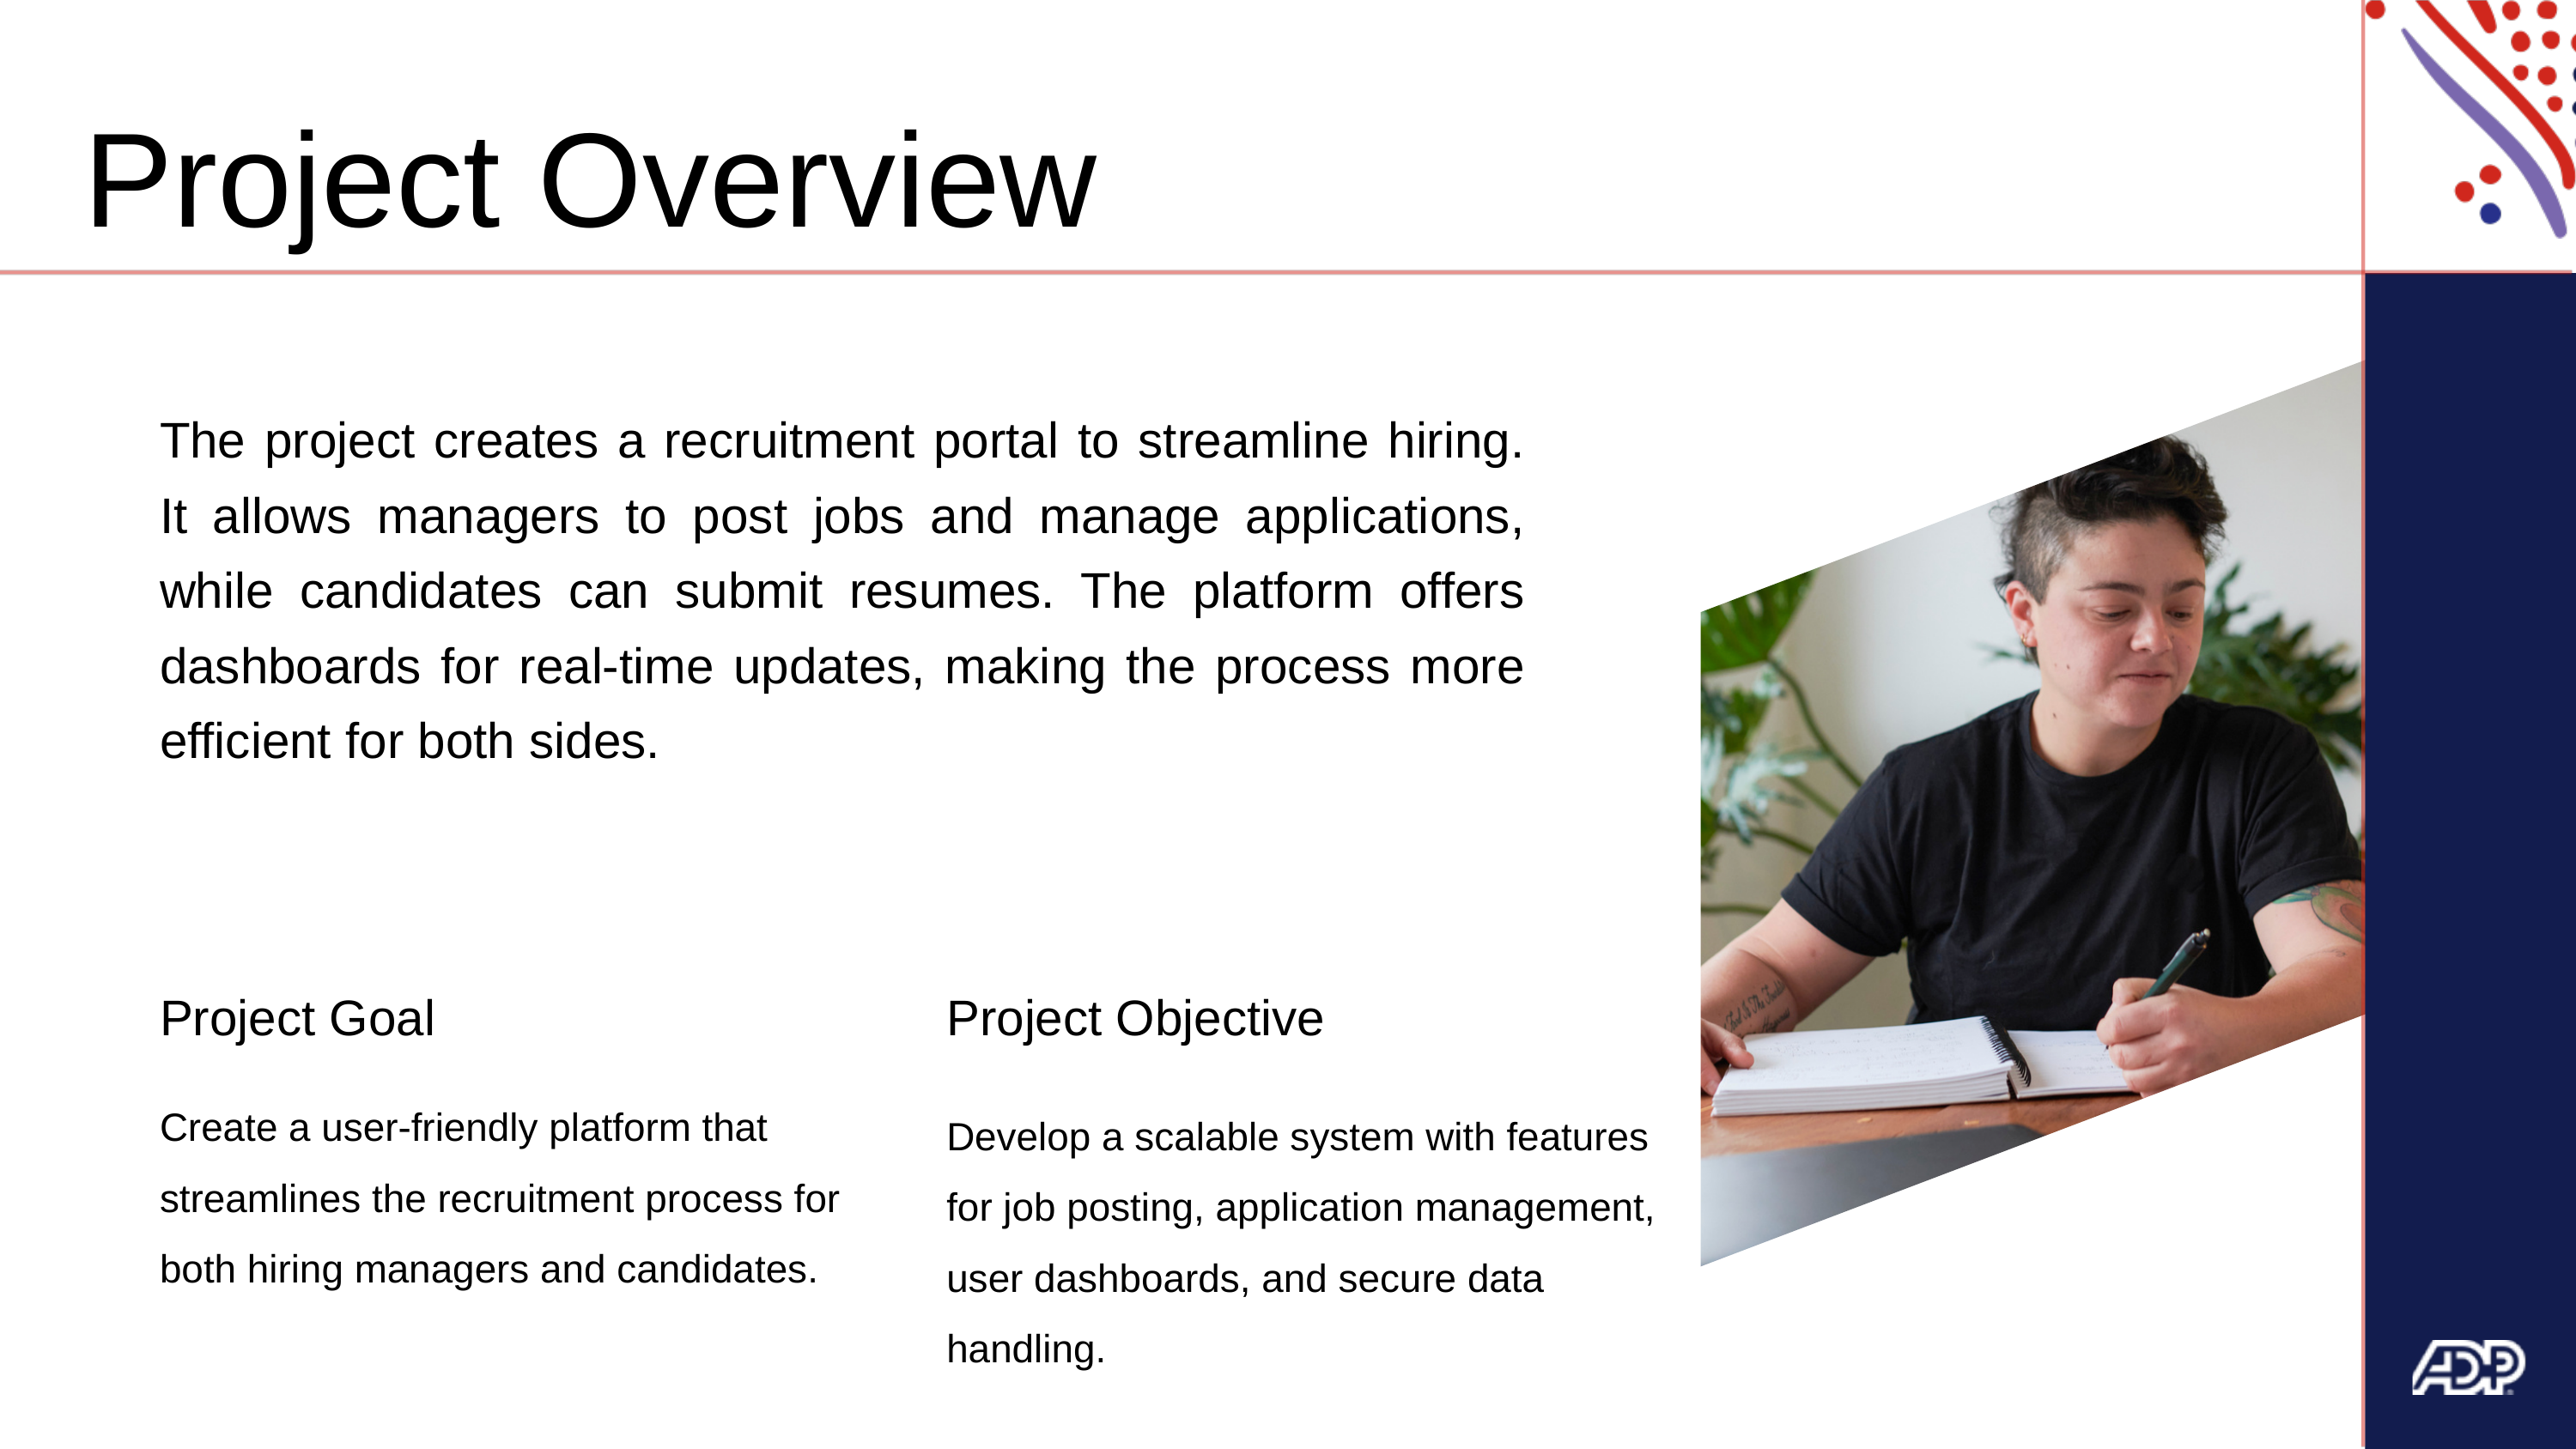

Project Overview

The project creates a recruitment portal to streamline hiring. It allows managers to post jobs and manage applications, while candidates can submit resumes. The platform offers dashboards for real-time updates, making the process more efficient for both sides.
Project Goal
Create a user-friendly platform that streamlines the recruitment process for both hiring managers and candidates.
Project Objective
Develop a scalable system with features for job posting, application management, user dashboards, and secure data handling.